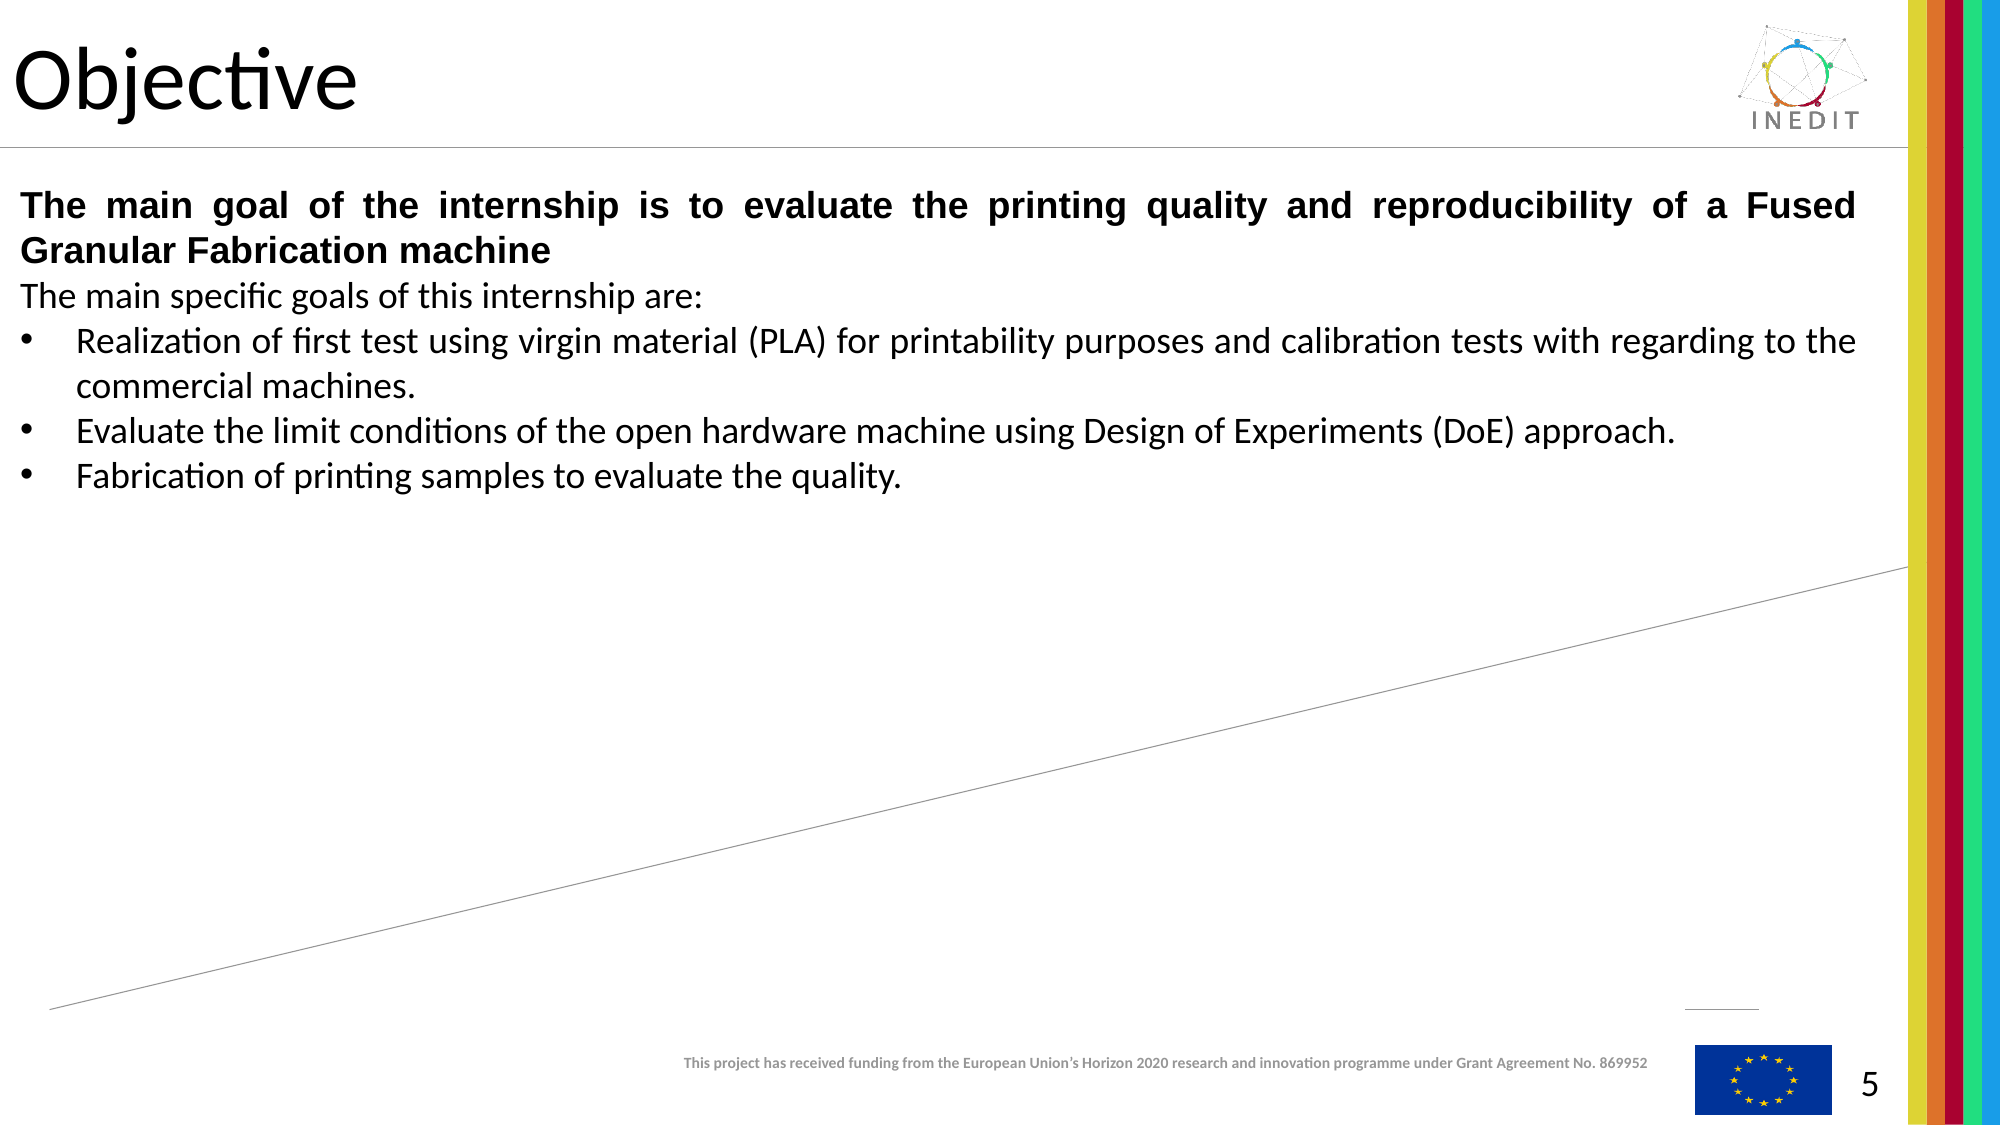

# Objective
The main goal of the internship is to evaluate the printing quality and reproducibility of a Fused Granular Fabrication machine
The main specific goals of this internship are:
Realization of first test using virgin material (PLA) for printability purposes and calibration tests with regarding to the commercial machines.
Evaluate the limit conditions of the open hardware machine using Design of Experiments (DoE) approach.
Fabrication of printing samples to evaluate the quality.
5